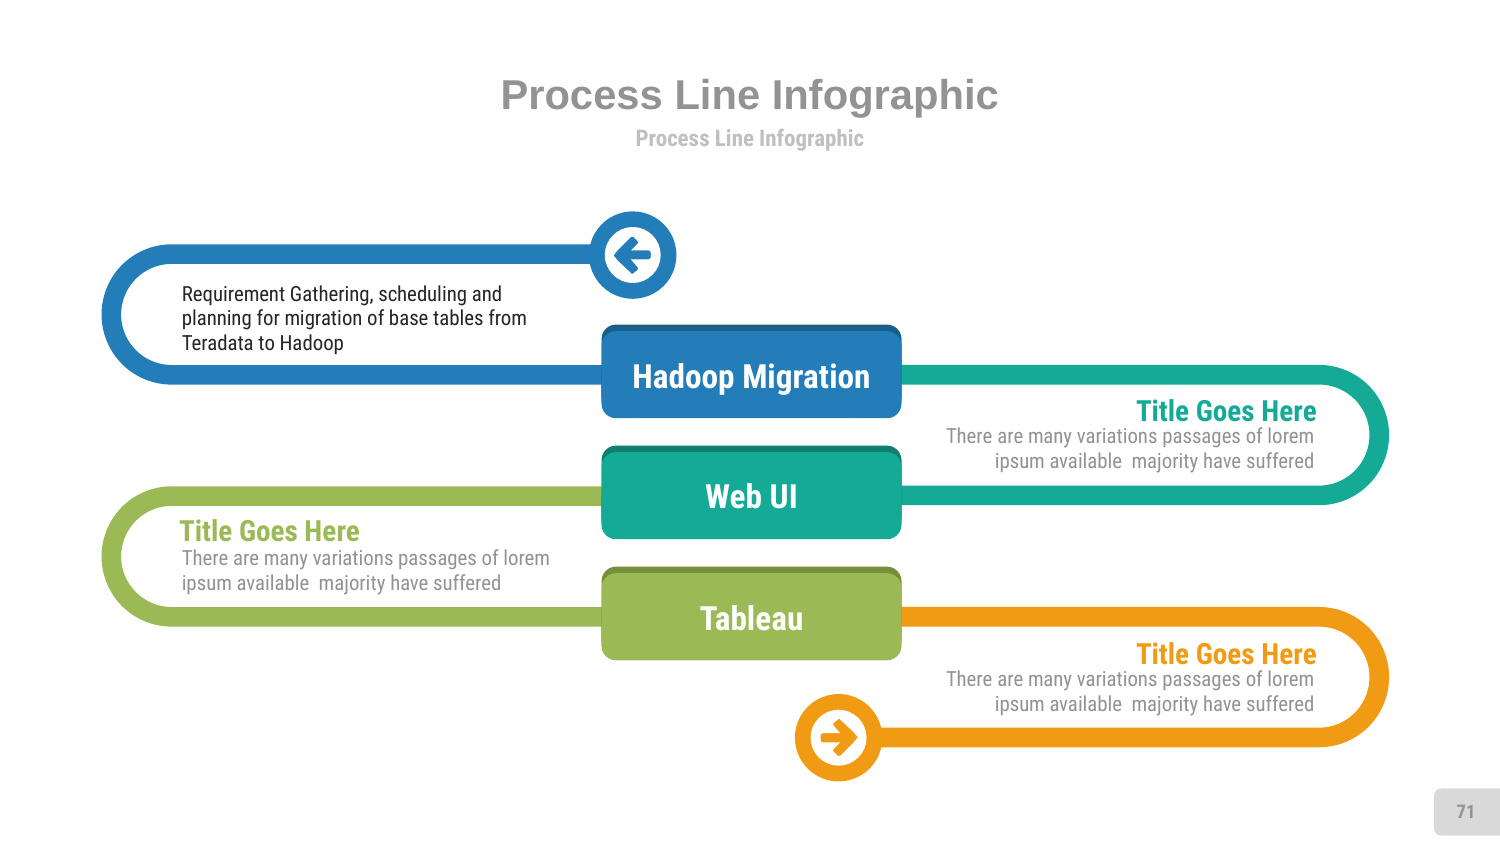

# Process Line Infographic
Process Line Infographic

Requirement Gathering, scheduling and planning for migration of base tables from Teradata to Hadoop

Hadoop Migration

Title Goes Here
There are many variations passages of lorem ipsum available  majority have suffered

Web UI
Title Goes Here
There are many variations passages of lorem ipsum available  majority have suffered

Tableau
Title Goes Here
There are many variations passages of lorem ipsum available  majority have suffered

71